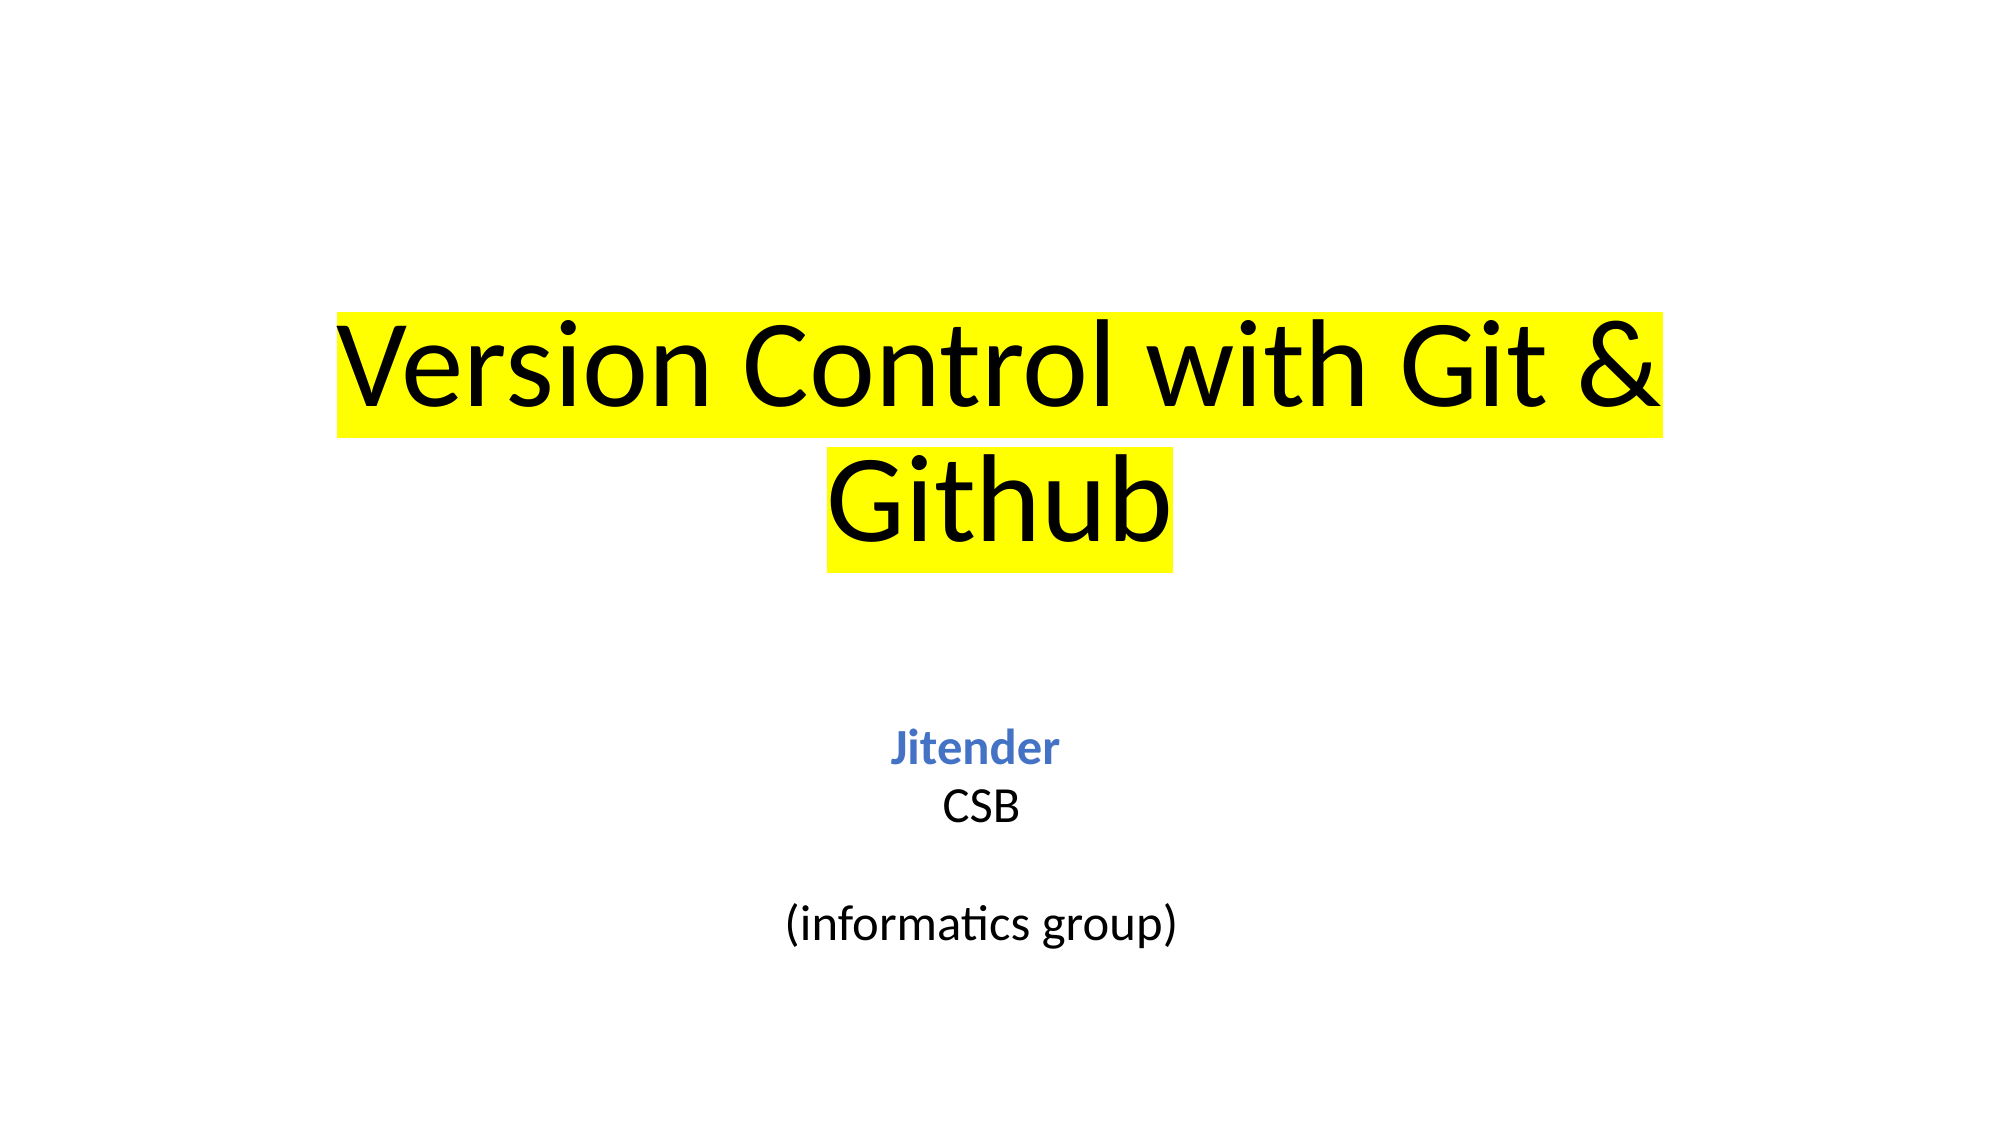

# Version Control with Git & Github

Jitender
CSB

(informatics group)